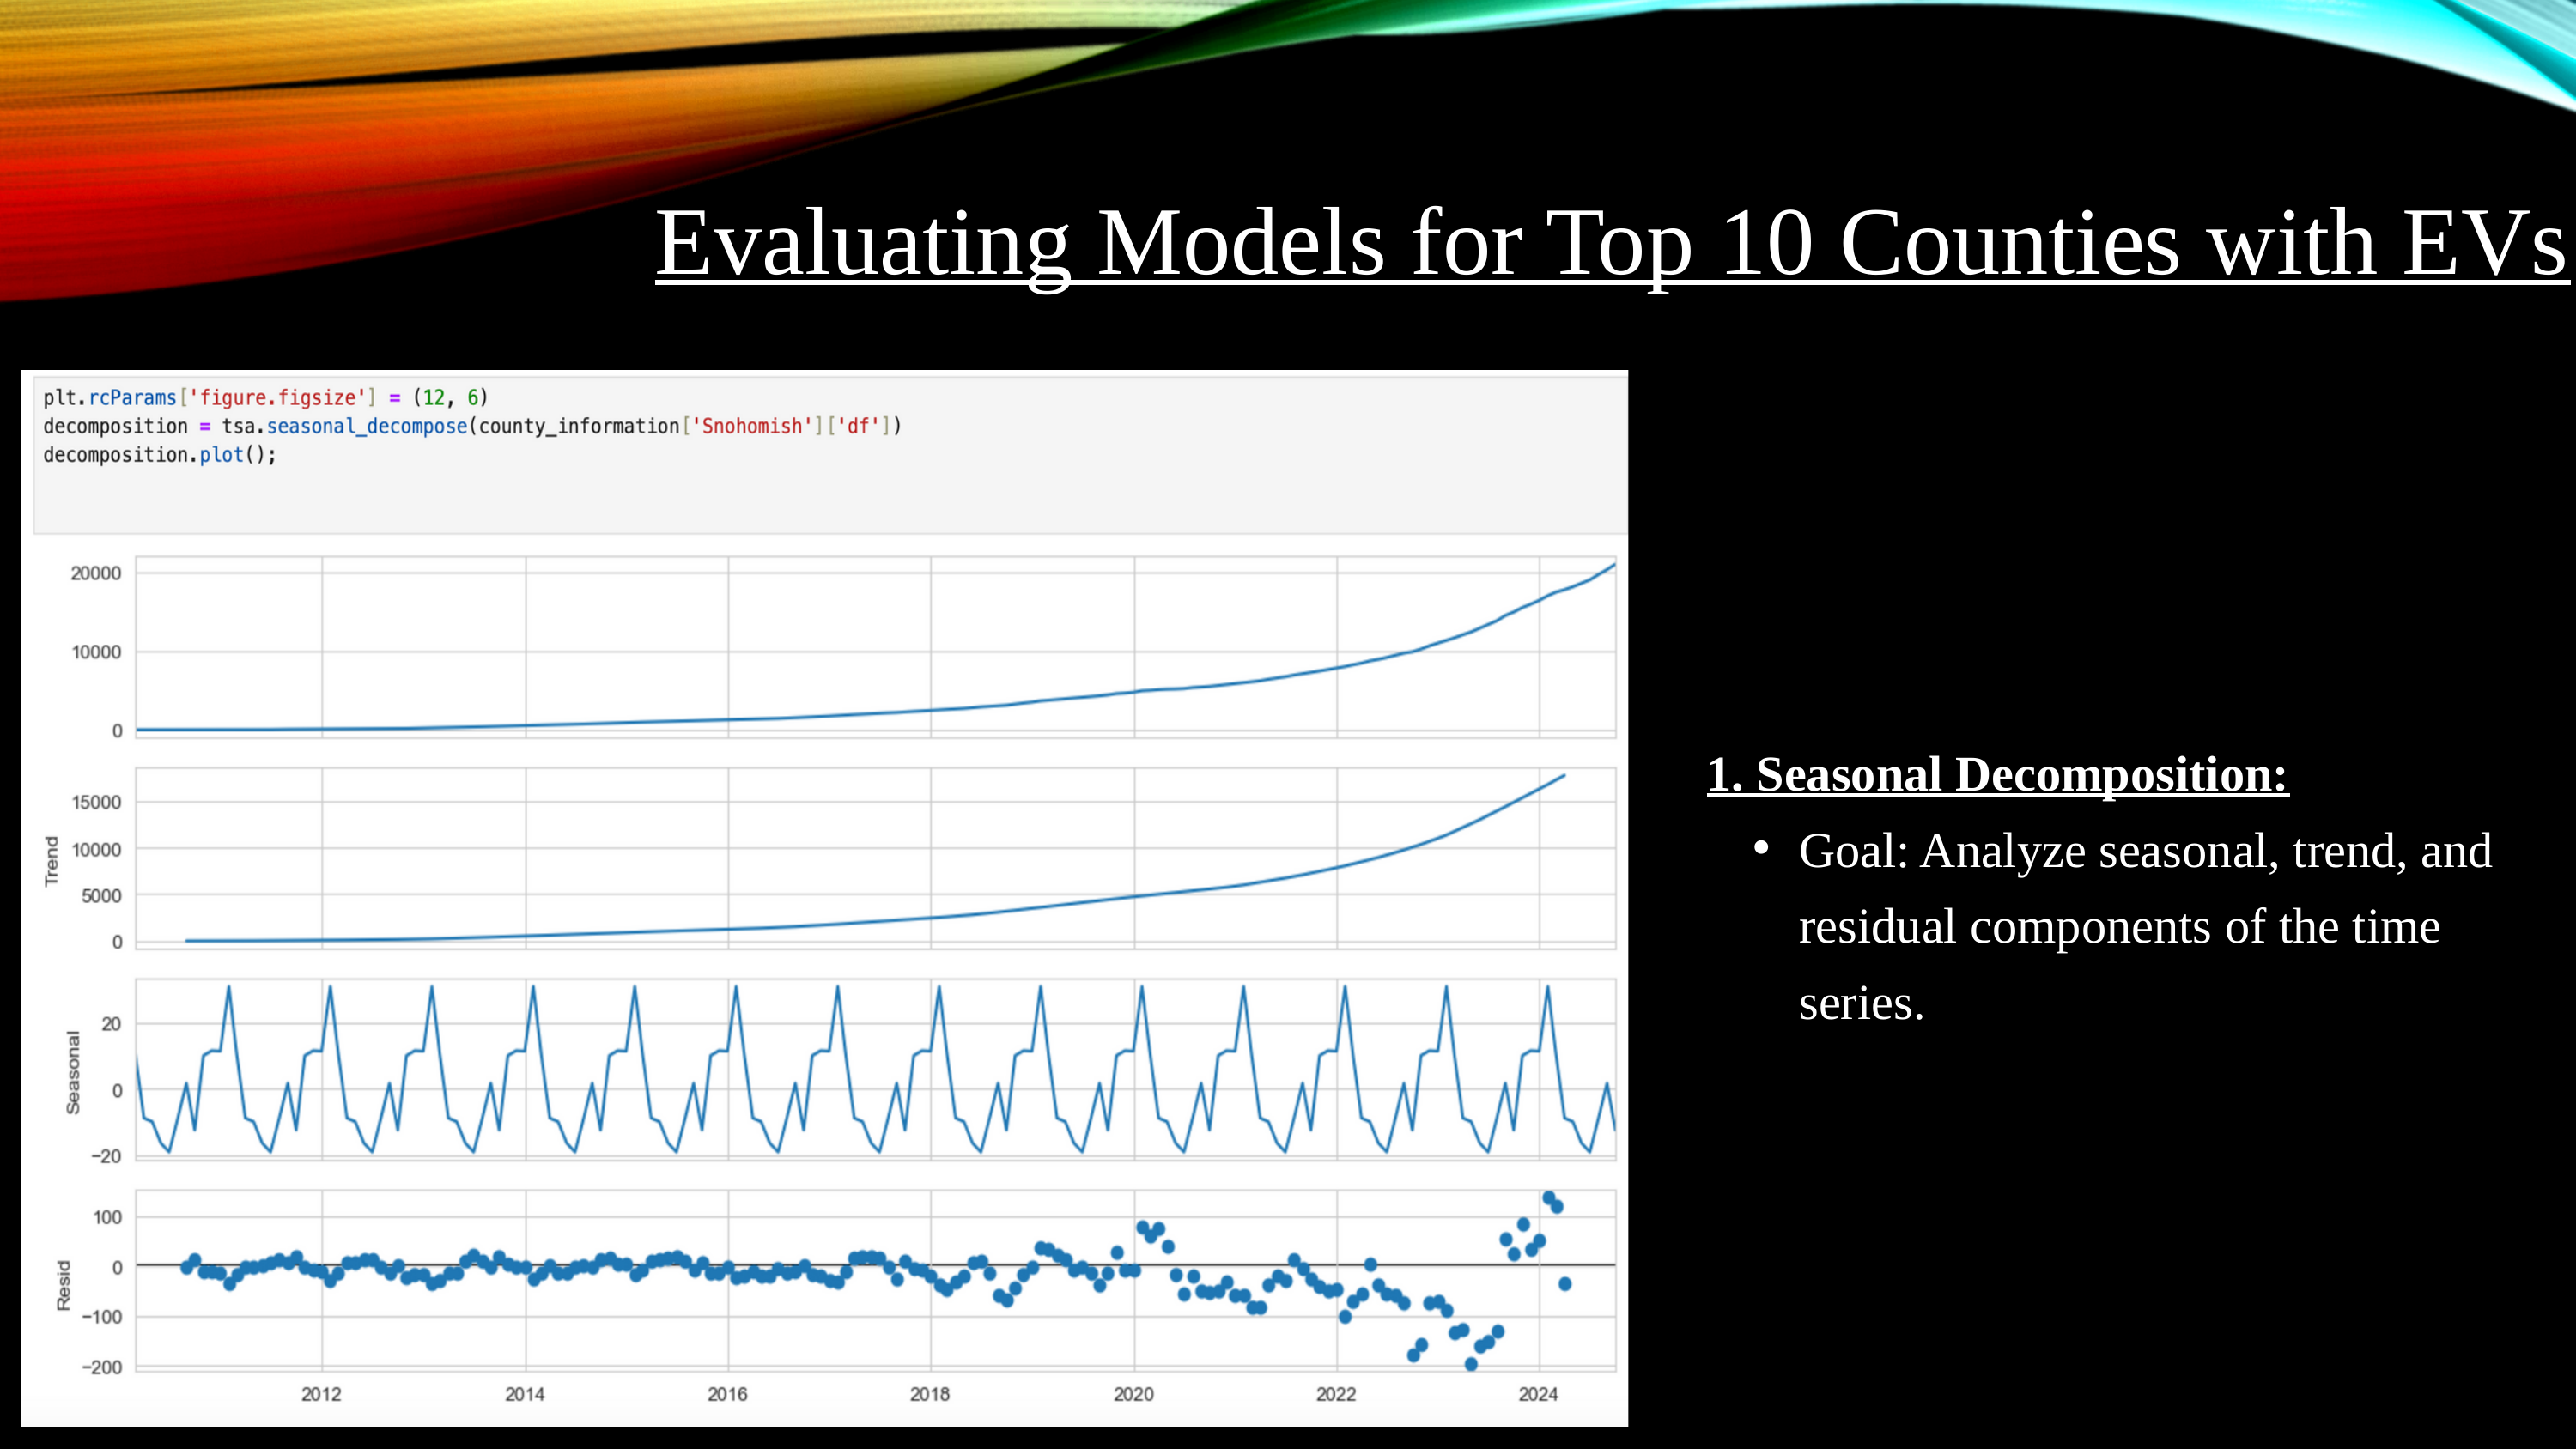

Evaluating Models for Top 10 Counties with EVs

1. Seasonal Decomposition:
Goal: Analyze seasonal, trend, and residual components of the time series.